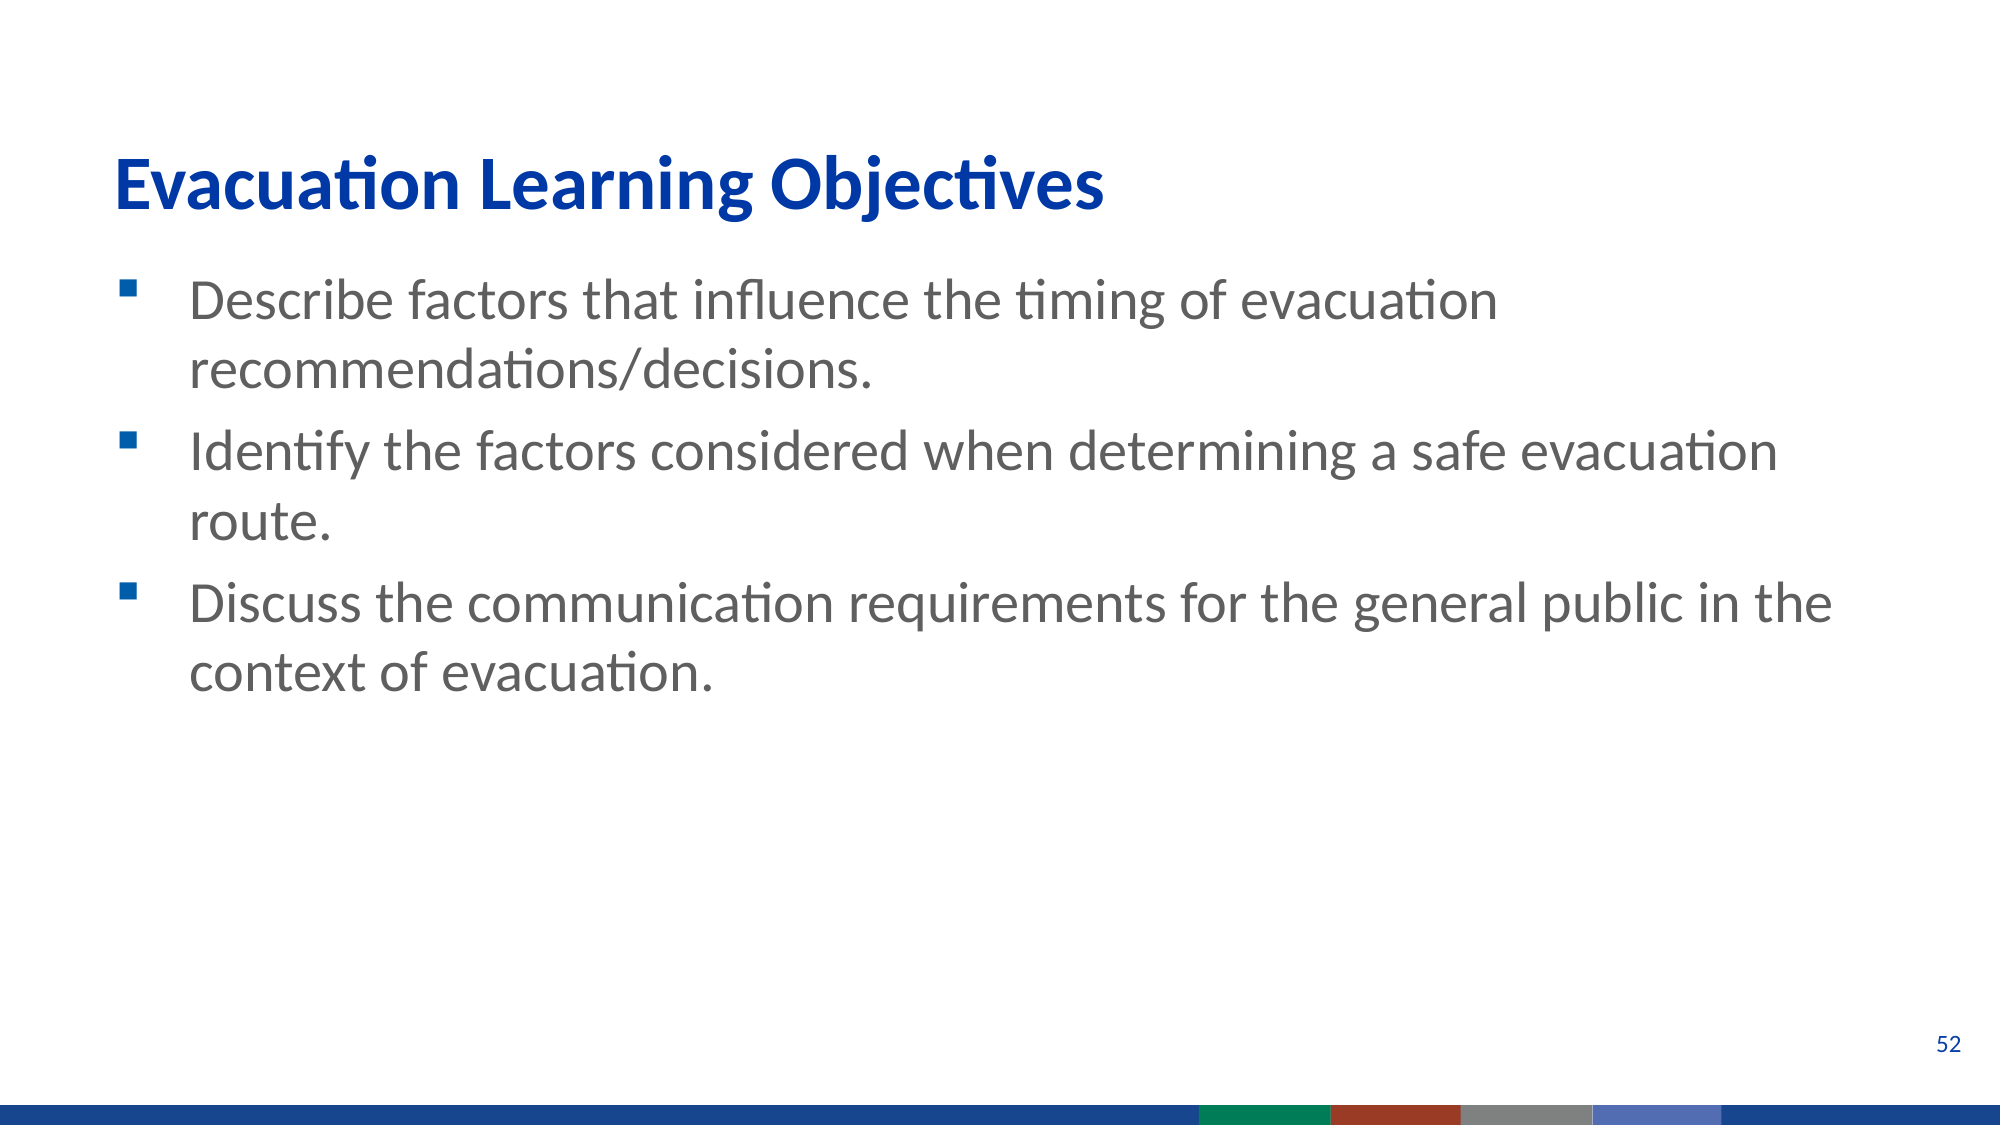

# Evacuation Learning Objectives
Describe factors that influence the timing of evacuation recommendations/decisions.
Identify the factors considered when determining a safe evacuation route.
Discuss the communication requirements for the general public in the context of evacuation.
52